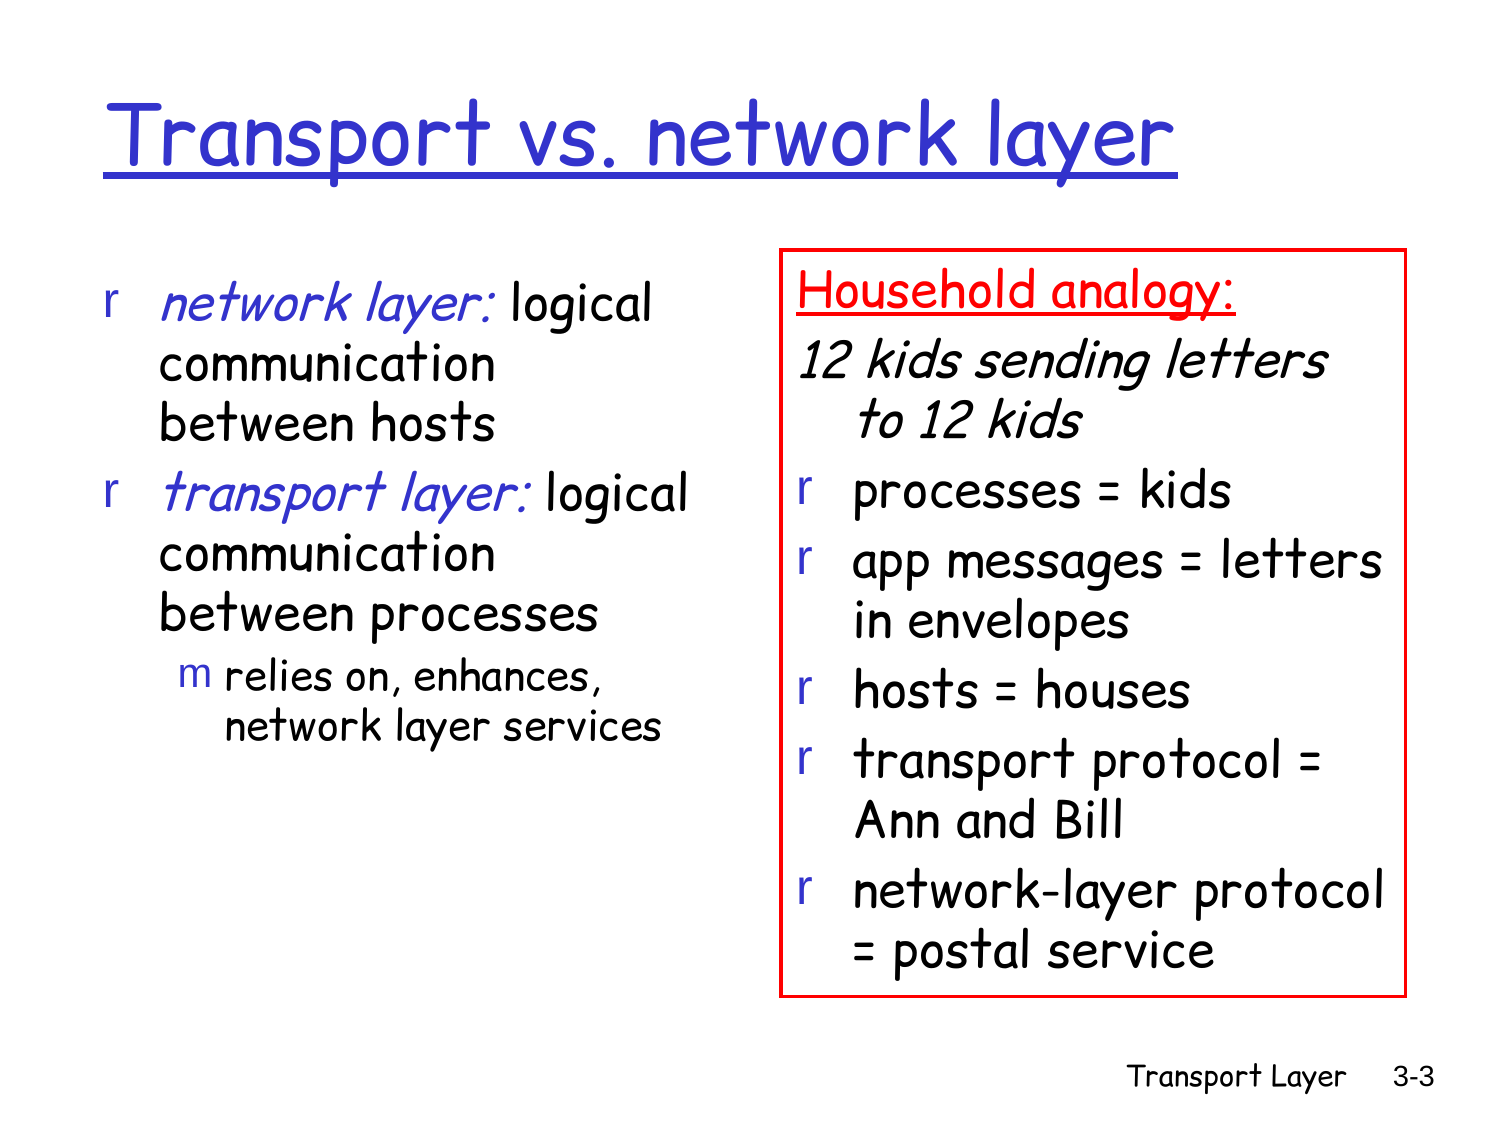

# Transport vs. network layer
Household analogy:
12 kids sending letters to 12 kids
processes = kids
app messages = letters in envelopes
hosts = houses
transport protocol = Ann and Bill
network-layer protocol = postal service

network layer: logical communication between hosts
transport layer: logical communication between processes
relies on, enhances, network layer services
Transport Layer
3-3